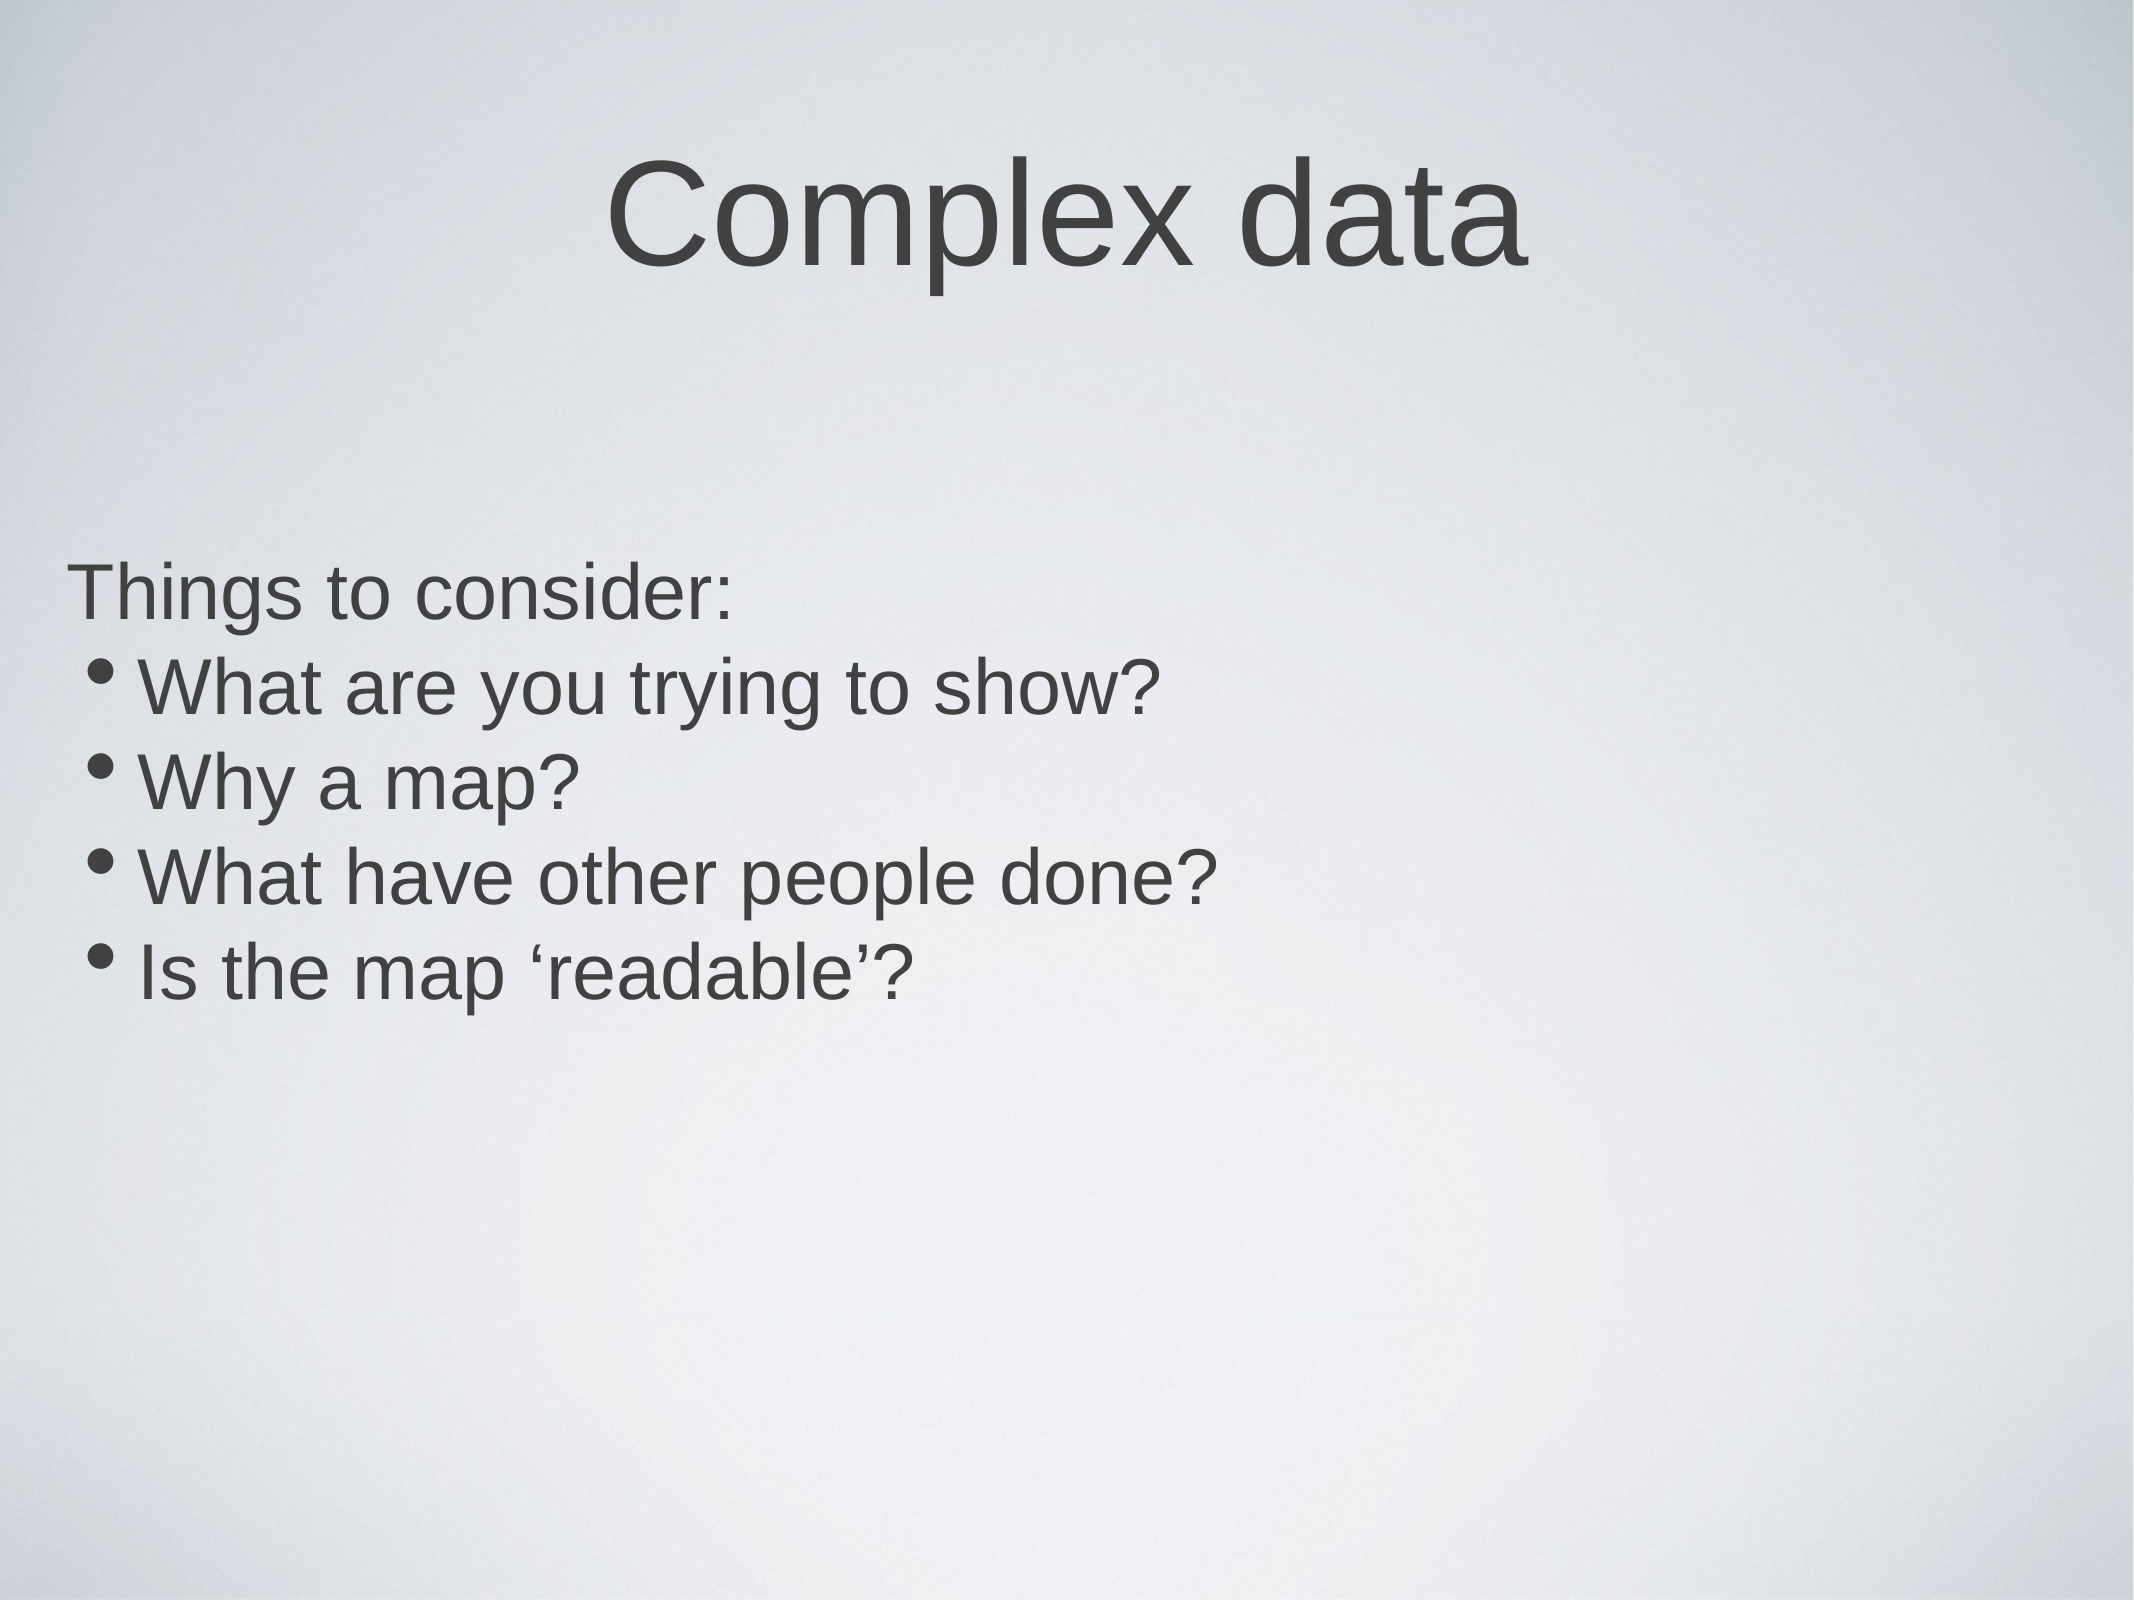

# Complex data

Things to consider:
What are you trying to show?
Why a map?
What have other people done?
Is the map ‘readable’?